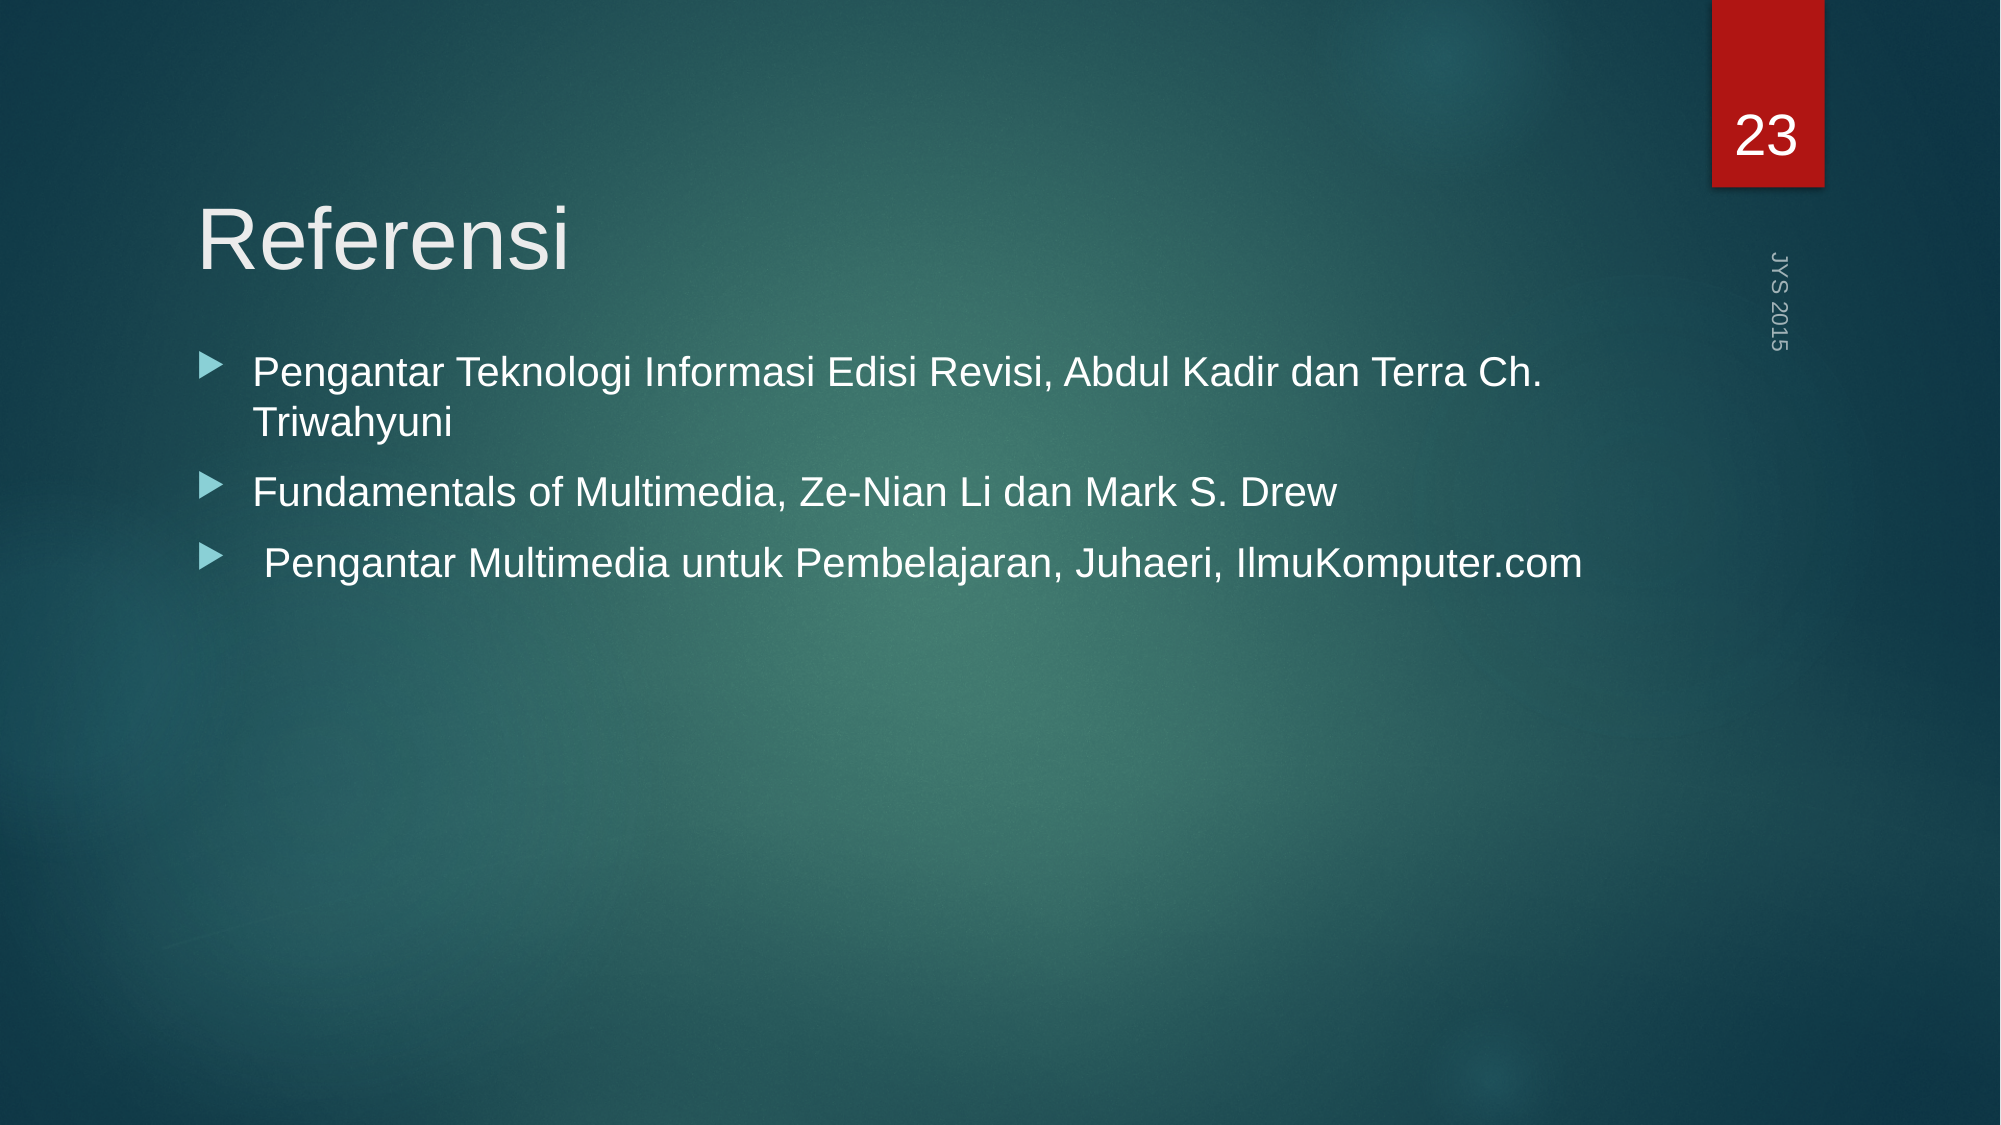

23
# Referensi
Pengantar Teknologi Informasi Edisi Revisi, Abdul Kadir dan Terra Ch. Triwahyuni
Fundamentals of Multimedia, Ze-Nian Li dan Mark S. Drew
 Pengantar Multimedia untuk Pembelajaran, Juhaeri, IlmuKomputer.com
JYS 2015